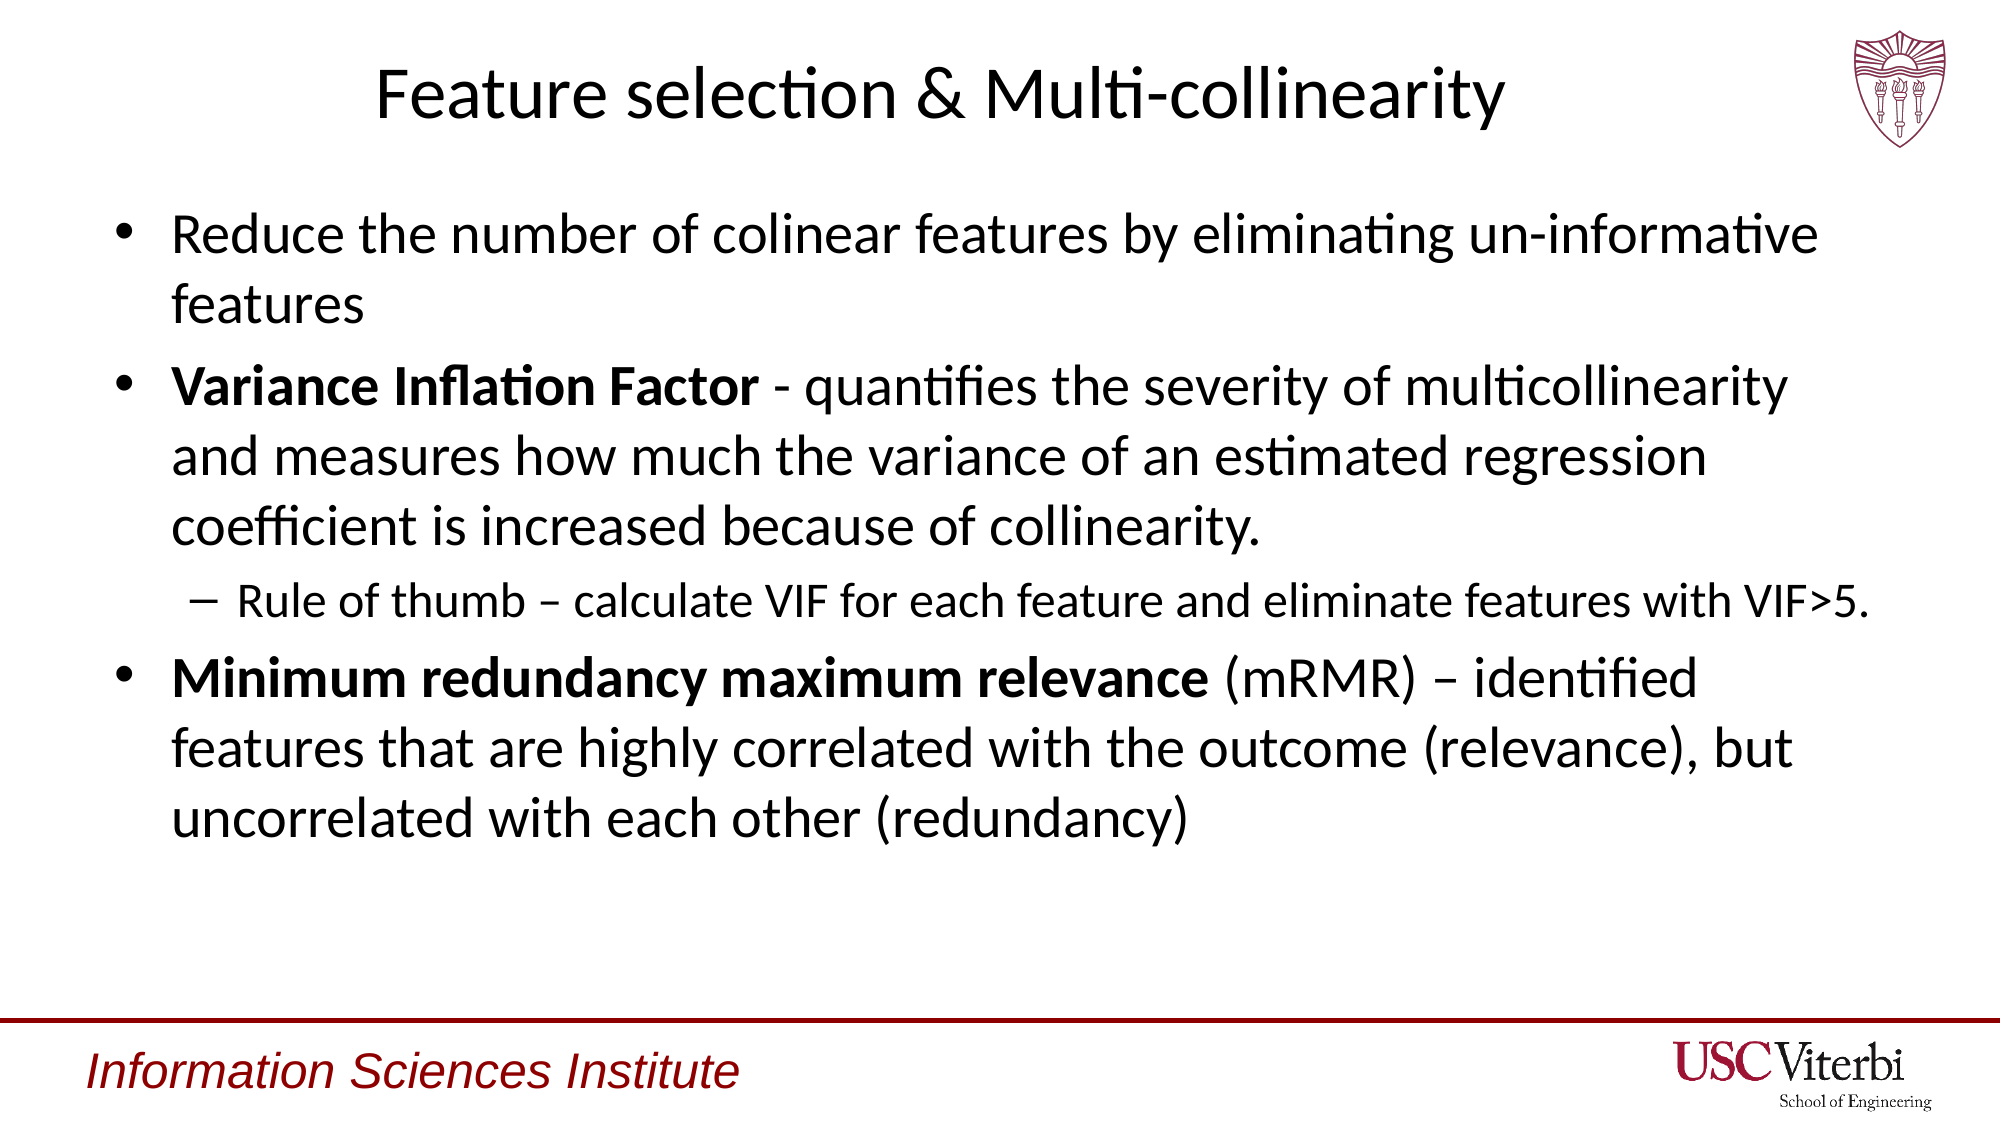

# Feature selection & Multi-collinearity
Reduce the number of colinear features by eliminating un-informative features
Variance Inflation Factor - quantifies the severity of multicollinearity and measures how much the variance of an estimated regression coefficient is increased because of collinearity.
Rule of thumb – calculate VIF for each feature and eliminate features with VIF>5.
Minimum redundancy maximum relevance (mRMR) – identified features that are highly correlated with the outcome (relevance), but uncorrelated with each other (redundancy)